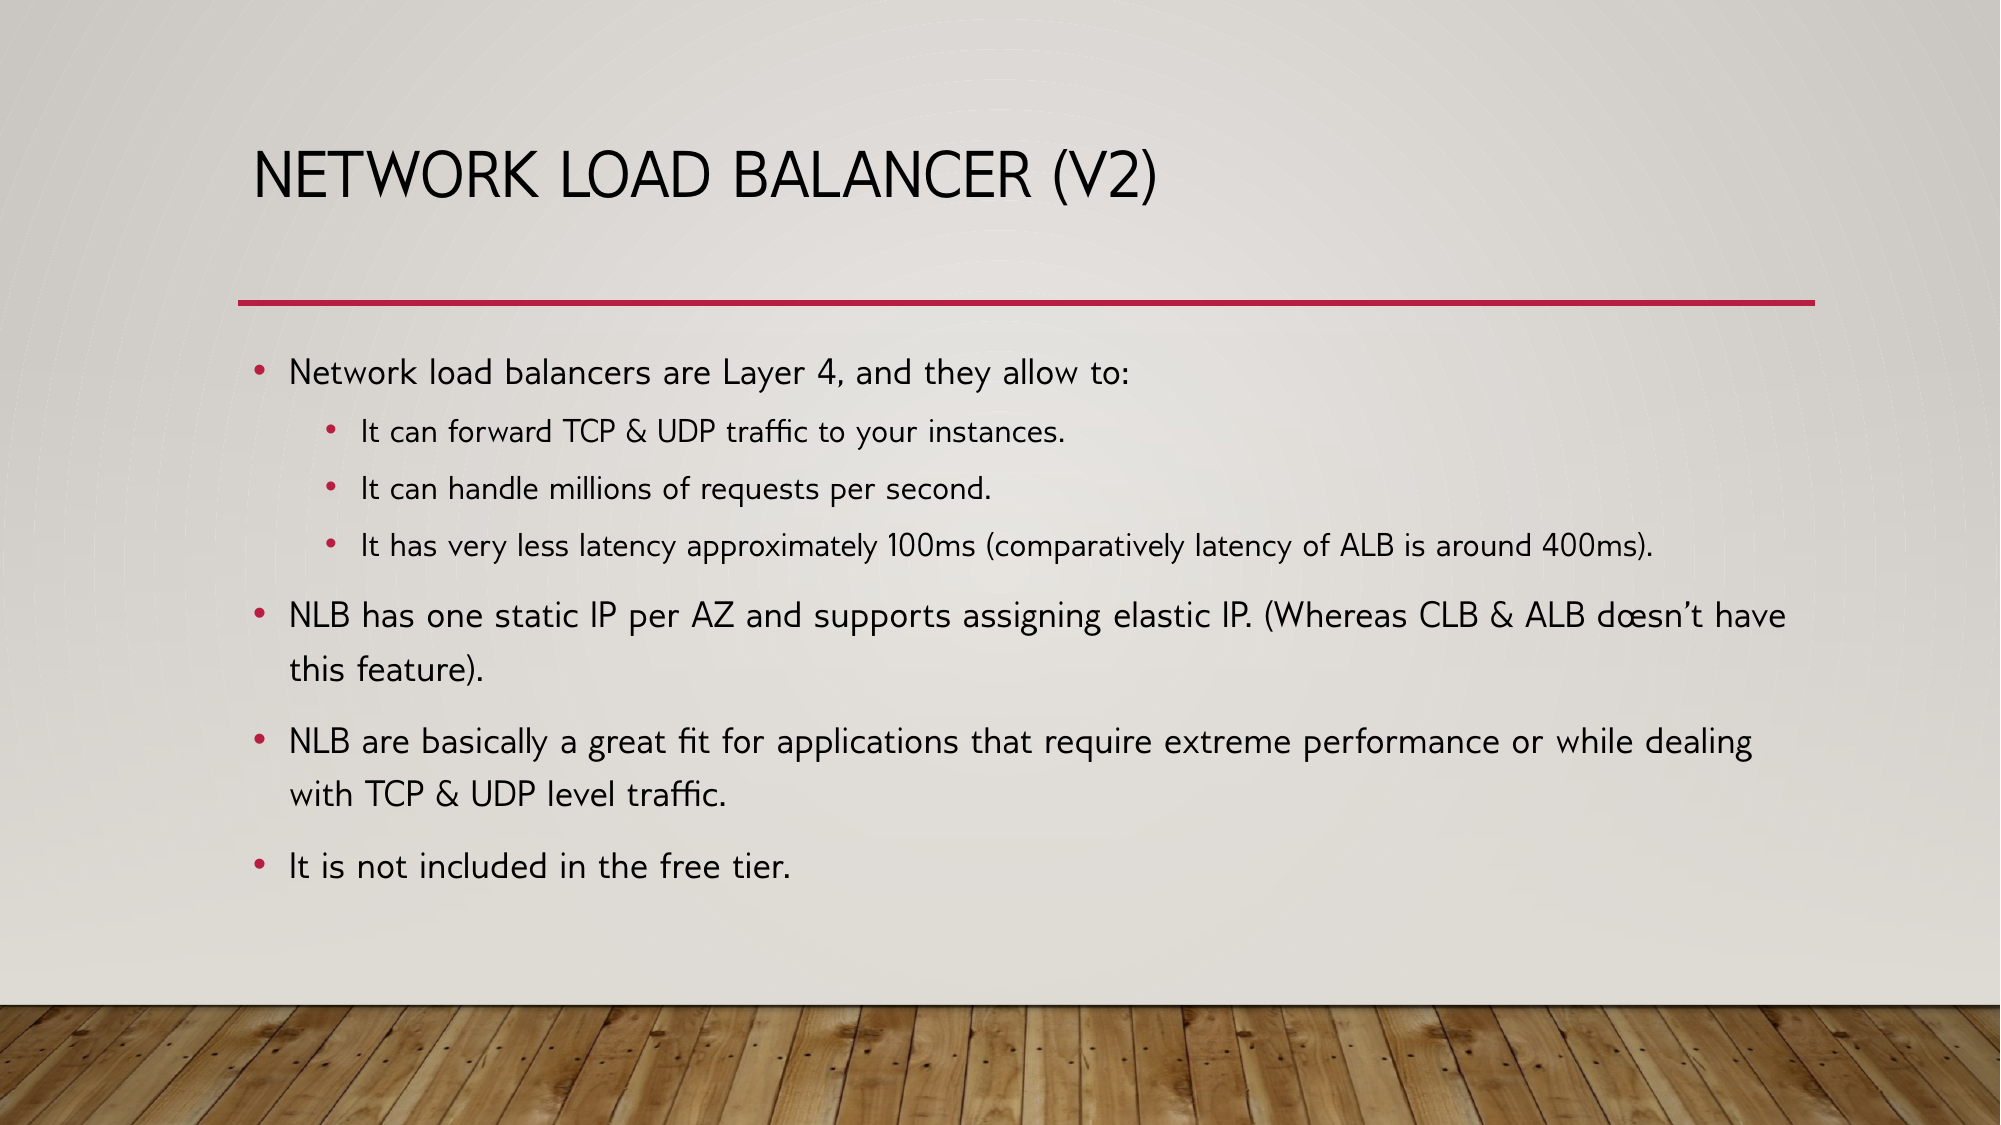

# Network load balancer (v2)
Network load balancers are Layer 4, and they allow to:
It can forward TCP & UDP traffic to your instances.
It can handle millions of requests per second.
It has very less latency approximately 100ms (comparatively latency of ALB is around 400ms).
NLB has one static IP per AZ and supports assigning elastic IP. (Whereas CLB & ALB doesn’t have this feature).
NLB are basically a great fit for applications that require extreme performance or while dealing with TCP & UDP level traffic.
It is not included in the free tier.